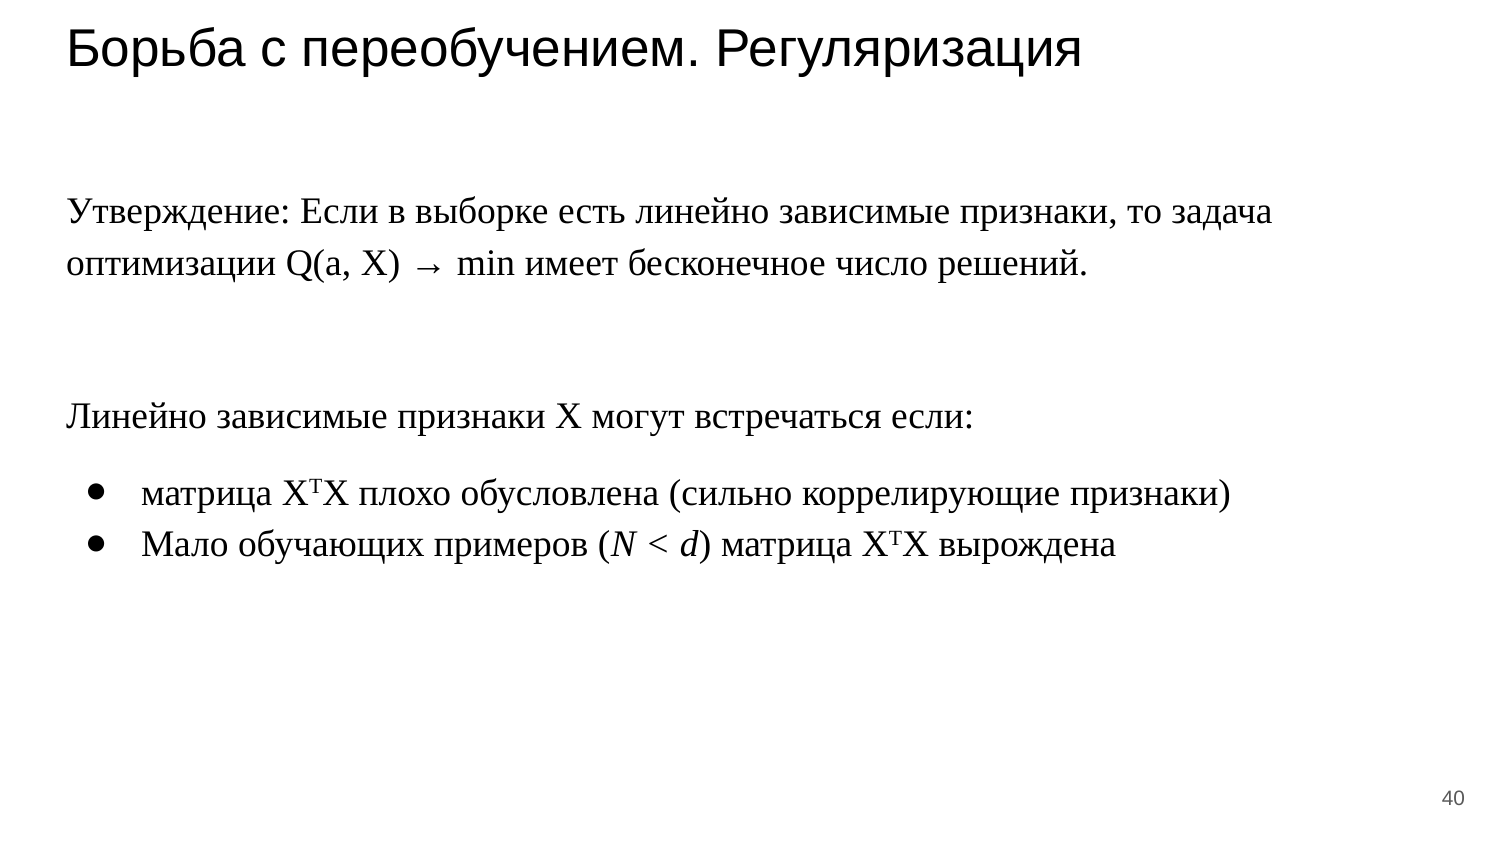

# Борьба с переобучением. Регуляризация
Утверждение: Если в выборке есть линейно зависимые признаки, то задача оптимизации Q(a, X) → min имеет бесконечное число решений.

Линейно зависимые признаки X могут встречаться если:
матрица XTX плохо обусловлена (сильно коррелирующие признаки)
Мало обучающих примеров (N < d) матрица XTX вырождена
40